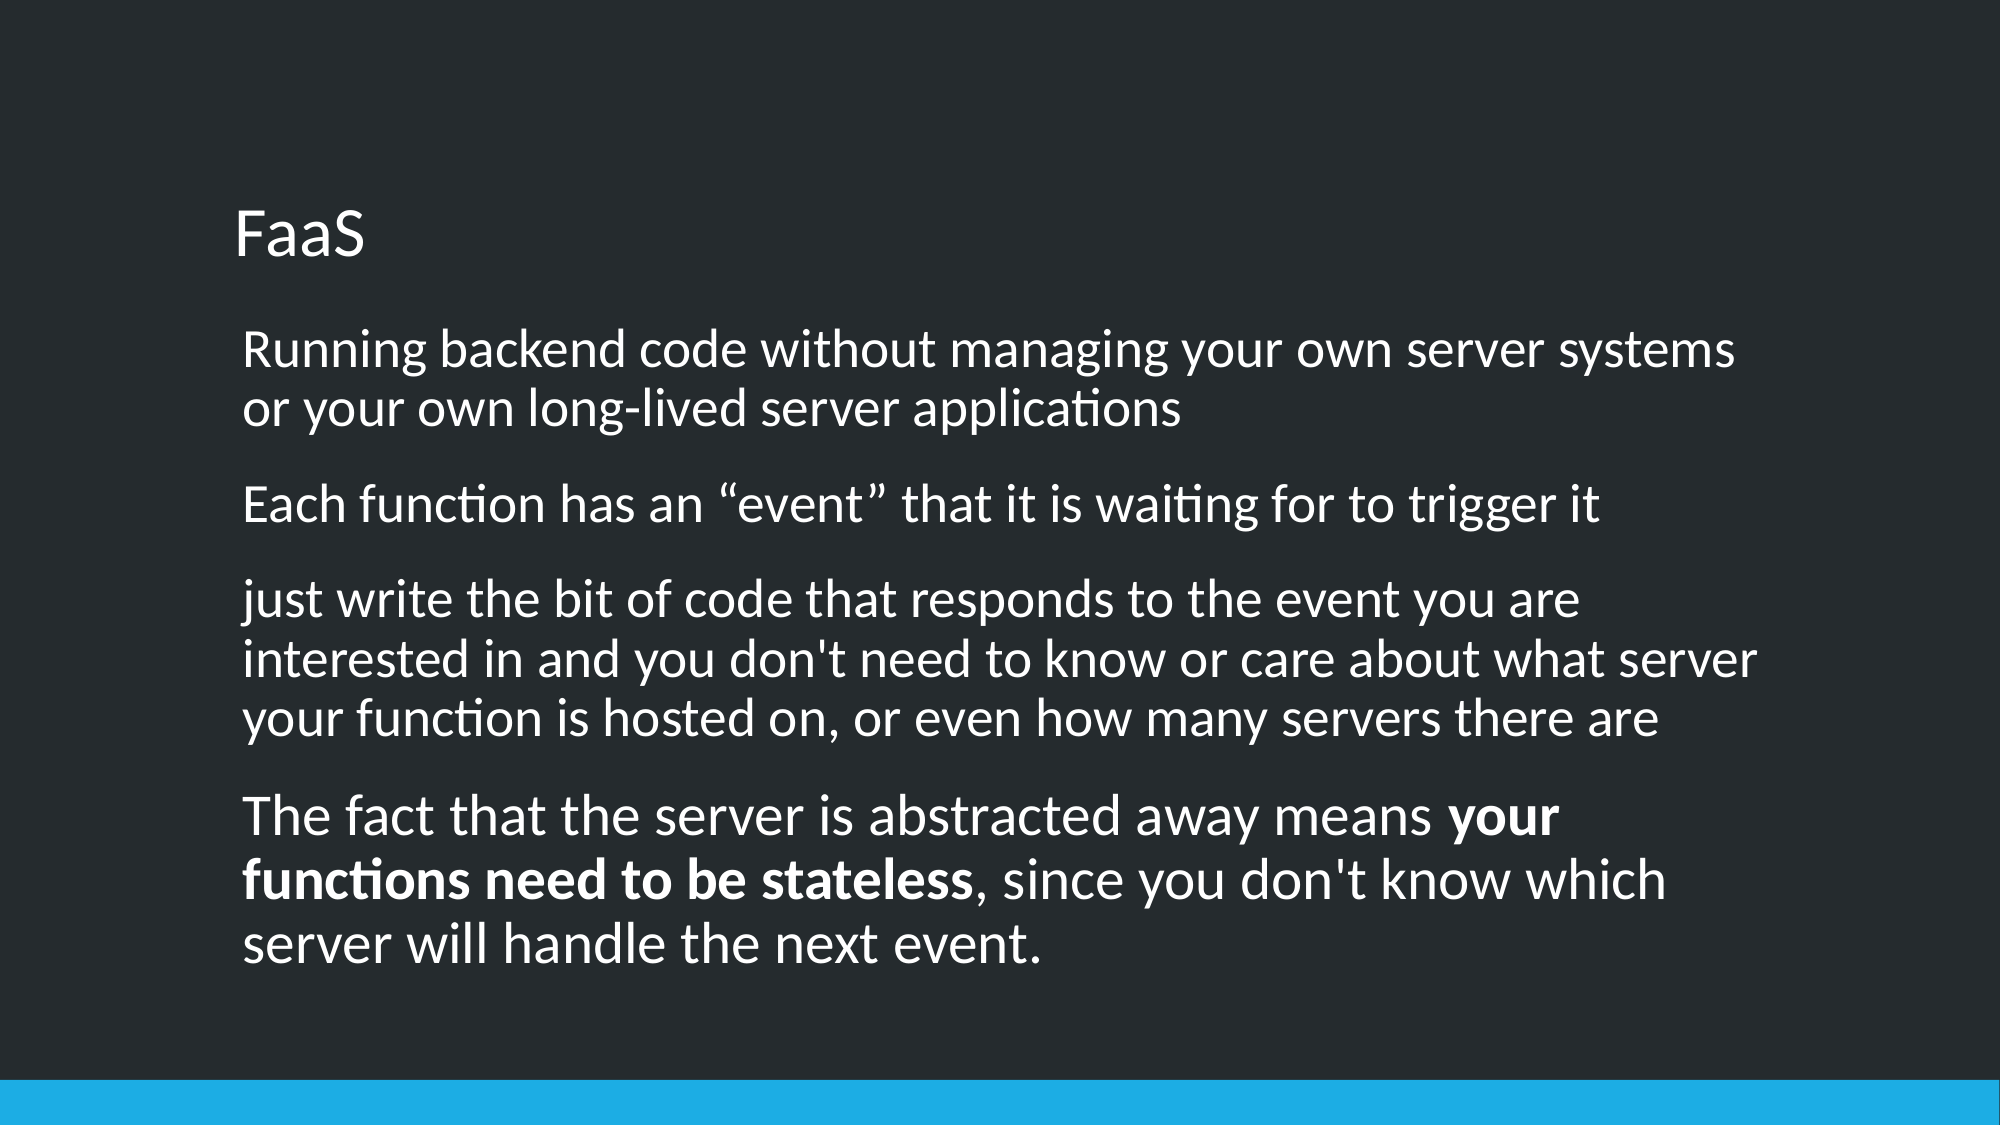

# FaaS
Running backend code without managing your own server systems or your own long-lived server applications
Each function has an “event” that it is waiting for to trigger it
just write the bit of code that responds to the event you are interested in and you don't need to know or care about what server your function is hosted on, or even how many servers there are
The fact that the server is abstracted away means your functions need to be stateless, since you don't know which server will handle the next event.